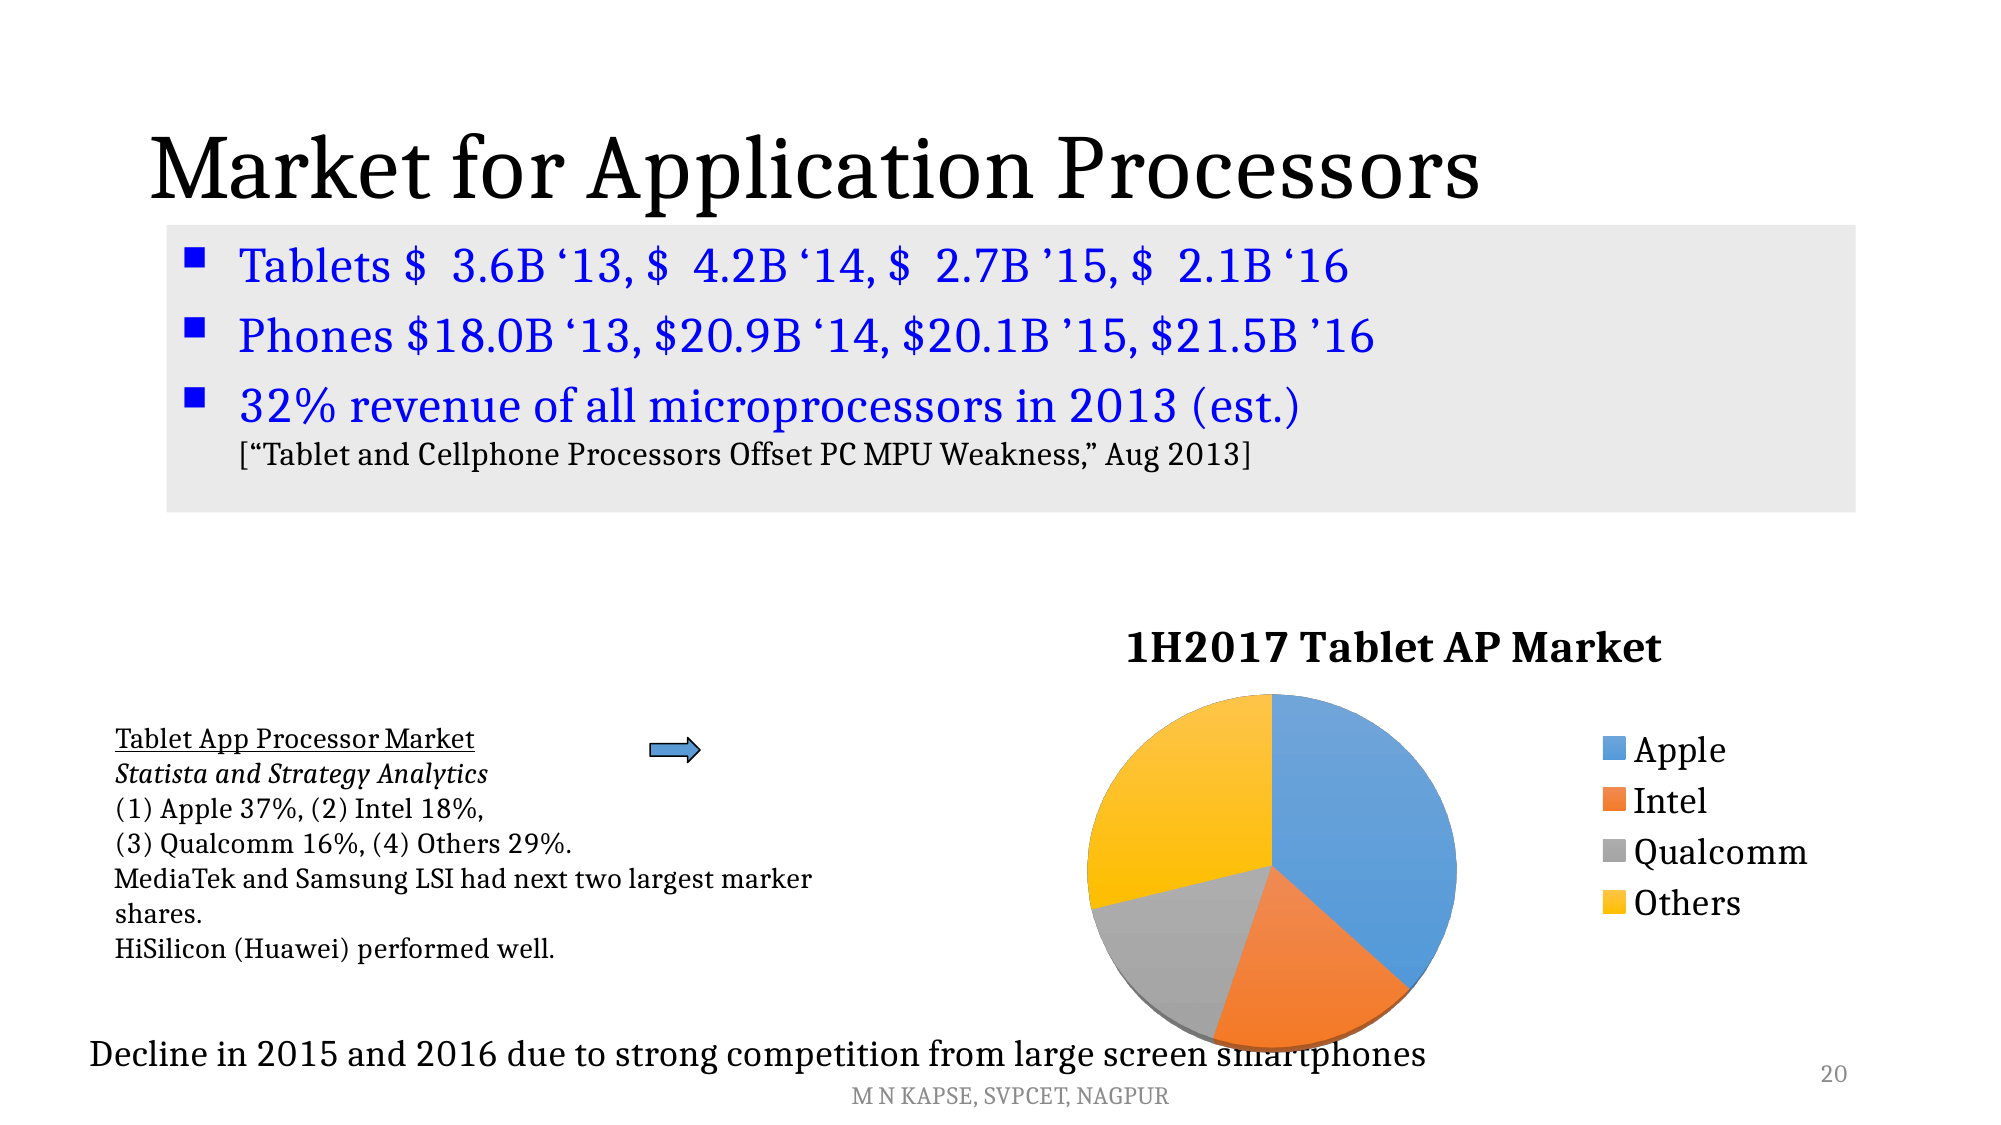

# Market for Application Processors
Tablets $  3.6B ‘13, $  4.2B ‘14, $  2.7B ’15, $  2.1B ‘16
Phones $18.0B ‘13, $20.9B ‘14, $20.1B ’15, $21.5B ’16
32% revenue of all microprocessors in 2013 (est.)
[“Tablet and Cellphone Processors Offset PC MPU Weakness,” Aug 2013]

[unsupported chart]

Tablet App Processor Market
Statista and Strategy Analytics
(1) Apple 37%, (2) Intel 18%,
(3) Qualcomm 16%, (4) Others 29%.
MediaTek and Samsung LSI had next two largest marker shares.
HiSilicon (Huawei) performed well.

Decline in 2015 and 2016 due to strong competition from large screen smartphones
20
M N KAPSE, SVPCET, NAGPUR